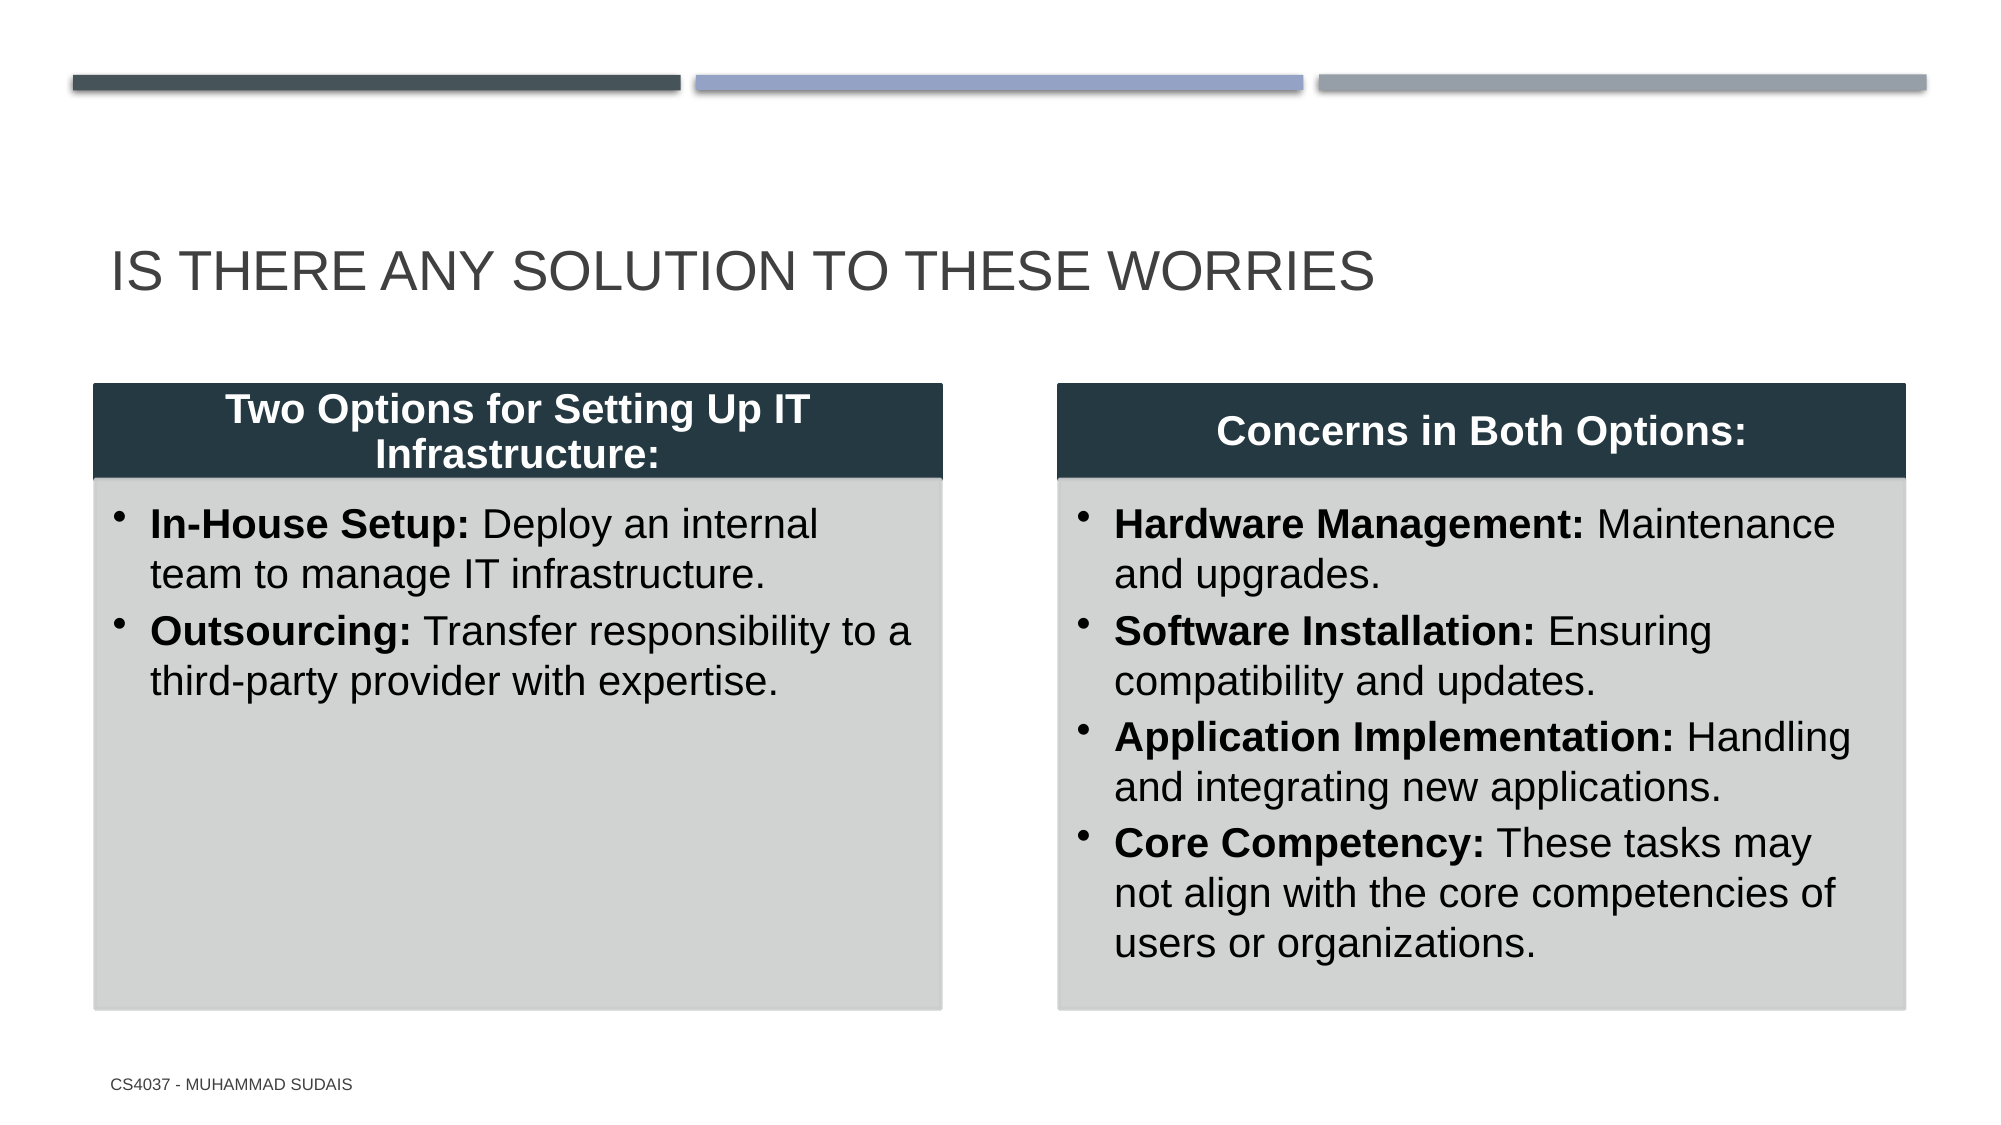

# Is there Any Solution TO These Worries
Two Options for Setting Up IT Infrastructure:
In-House Setup: Deploy an internal team to manage IT infrastructure.
Outsourcing: Transfer responsibility to a third-party provider with expertise.
Concerns in Both Options:
Hardware Management: Maintenance and upgrades.
Software Installation: Ensuring compatibility and updates.
Application Implementation: Handling and integrating new applications.
Core Competency: These tasks may not align with the core competencies of users or organizations.
CS4037 - Muhammad Sudais